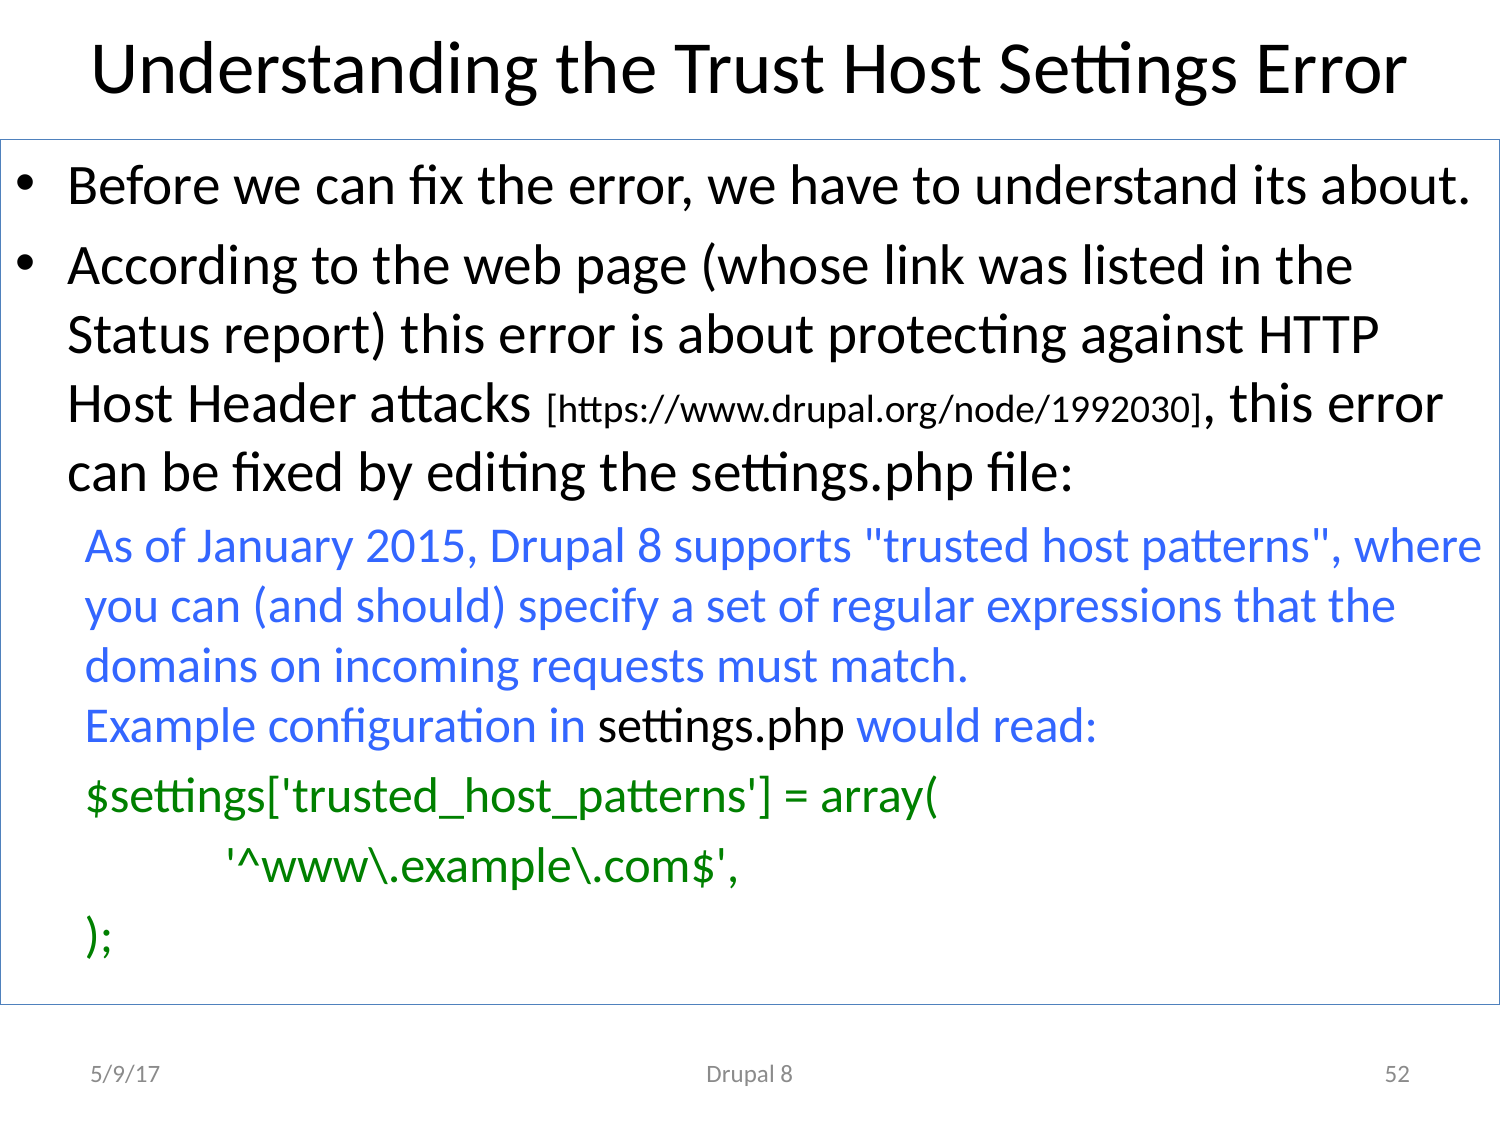

# Understanding the Trust Host Settings Error
Before we can fix the error, we have to understand its about.
According to the web page (whose link was listed in the Status report) this error is about protecting against HTTP Host Header attacks [https://www.drupal.org/node/1992030], this error can be fixed by editing the settings.php file:
As of January 2015, Drupal 8 supports "trusted host patterns", where you can (and should) specify a set of regular expressions that the domains on incoming requests must match.
Example configuration in settings.php would read:
	$settings['trusted_host_patterns'] = array(
 		 '^www\.example\.com$',
	);
5/9/17
Drupal 8
52